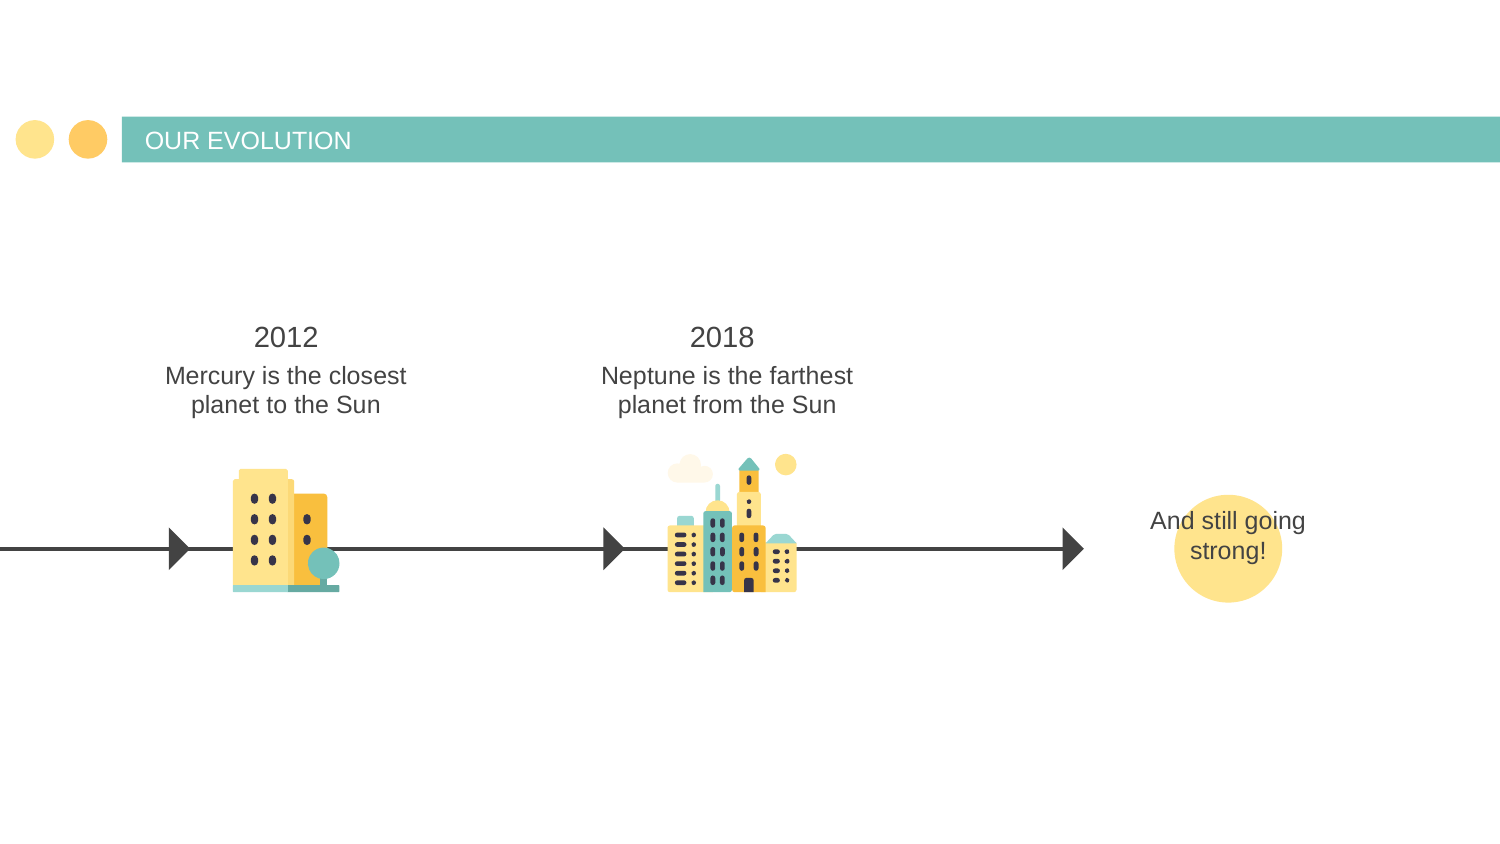

# OUR EVOLUTION
2012
2018
Mercury is the closest planet to the Sun

Neptune is the farthest planet from the Sun

And still going strong!